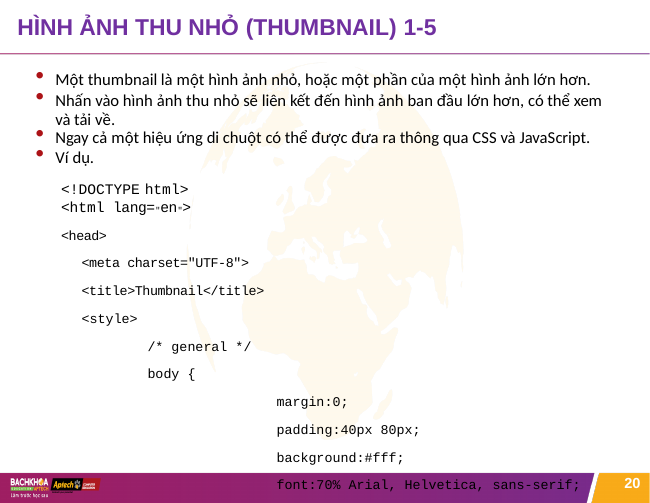

# HÌNH ẢNH THU NHỎ (THUMBNAIL) 1-5
Một thumbnail là một hình ảnh nhỏ, hoặc một phần của một hình ảnh lớn hơn.
Nhấn vào hình ảnh thu nhỏ sẽ liên kết đến hình ảnh ban đầu lớn hơn, có thể xem  và tải về.
Ngay cả một hiệu ứng di chuột có thể được đưa ra thông qua CSS và JavaScript.
Ví dụ.
<!DOCTYPE html>
<html lang="en">
<head>
	<meta charset="UTF-8">
	<title>Thumbnail</title>
	<style>
	/* general */
	body {
		margin:0;
		padding:40px 80px;
		background:#fff;
		font:70% Arial, Helvetica, sans-serif;
		color:#555;
		line-height:100%;
	}
20